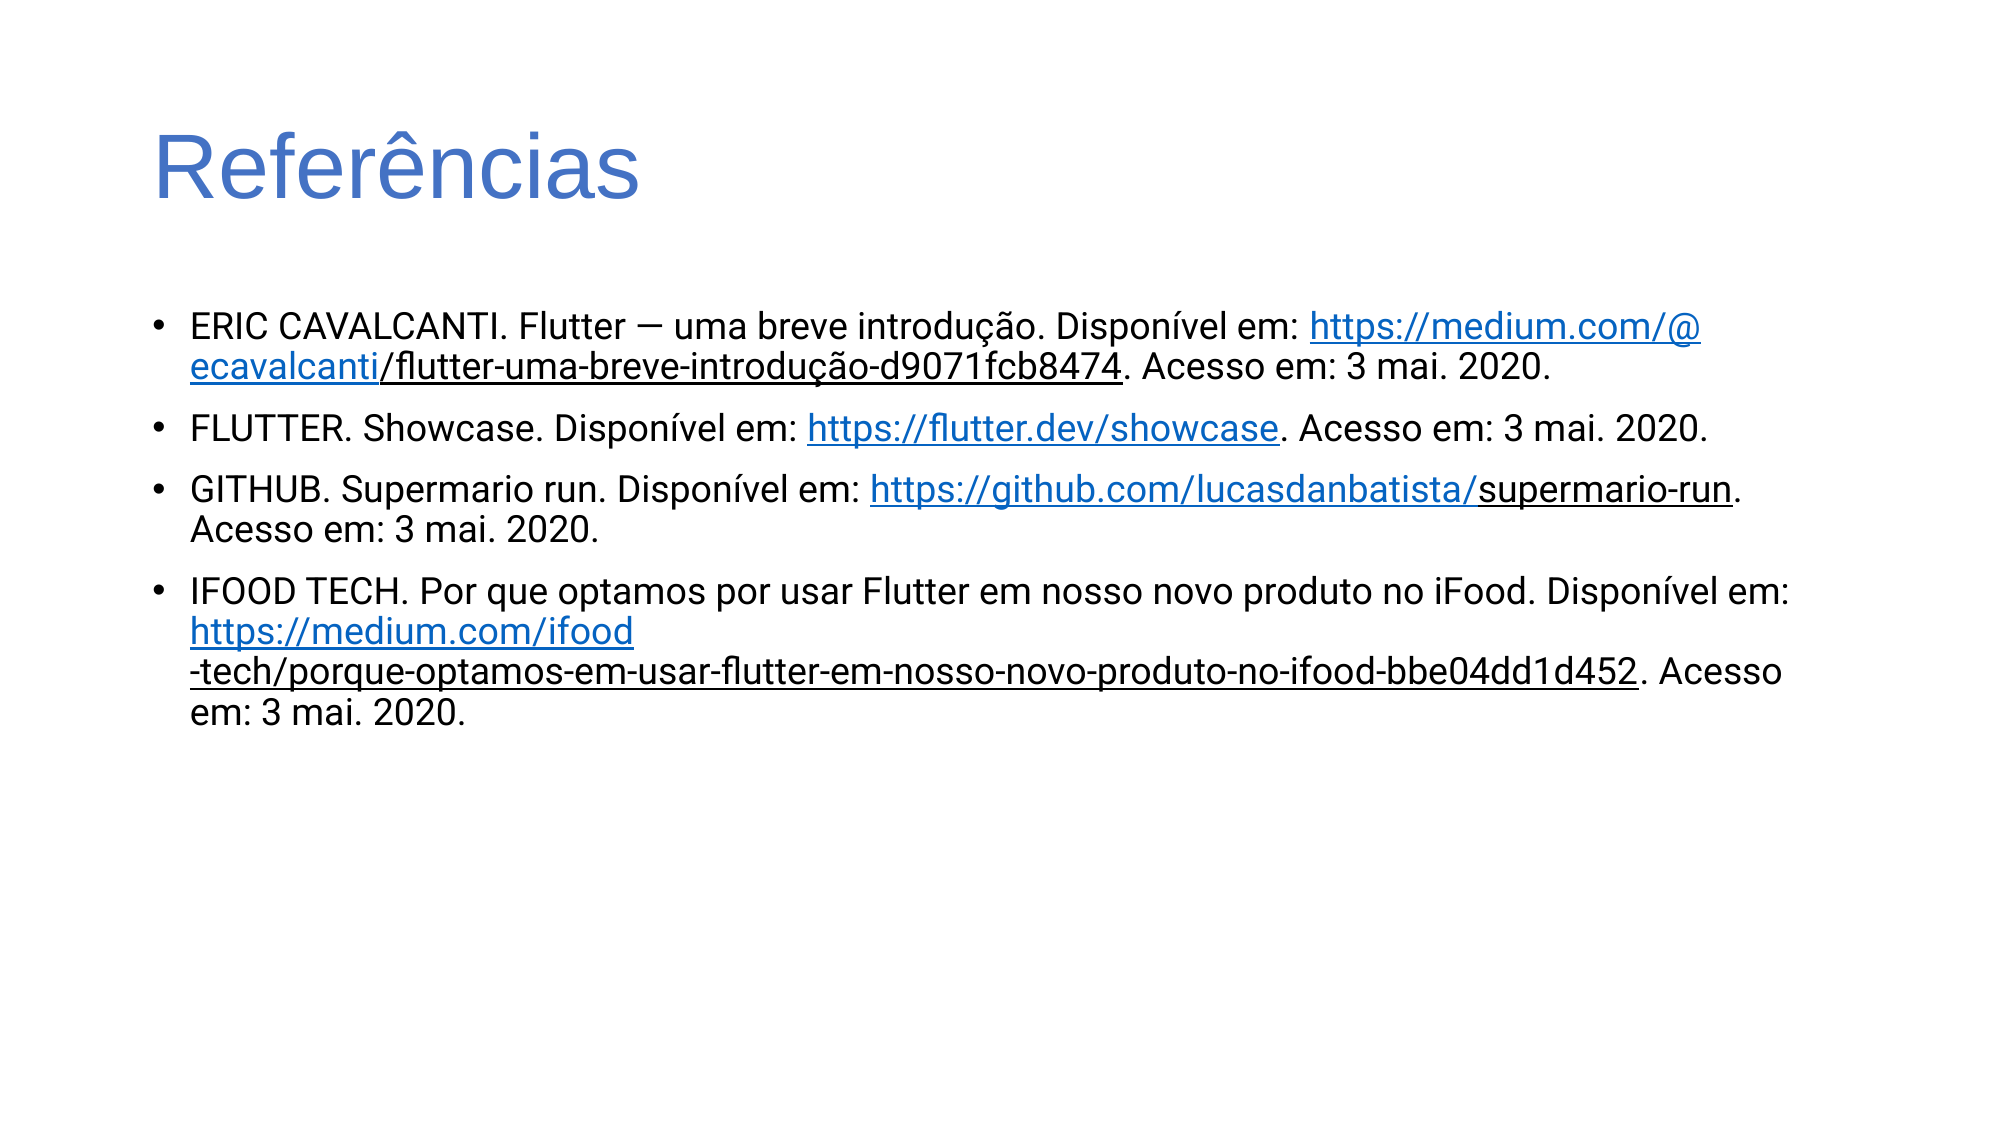

# Referências
ERIC CAVALCANTI. Flutter — uma breve introdução. Disponível em: https://medium.com/@ecavalcanti/flutter-uma-breve-introdução-d9071fcb8474. Acesso em: 3 mai. 2020.
FLUTTER. Showcase. Disponível em: https://flutter.dev/showcase. Acesso em: 3 mai. 2020.
GITHUB. Supermario run. Disponível em: https://github.com/lucasdanbatista/supermario-run. Acesso em: 3 mai. 2020.
IFOOD TECH. Por que optamos por usar Flutter em nosso novo produto no iFood. Disponível em: https://medium.com/ifood-tech/porque-optamos-em-usar-flutter-em-nosso-novo-produto-no-ifood-bbe04dd1d452. Acesso em: 3 mai. 2020.